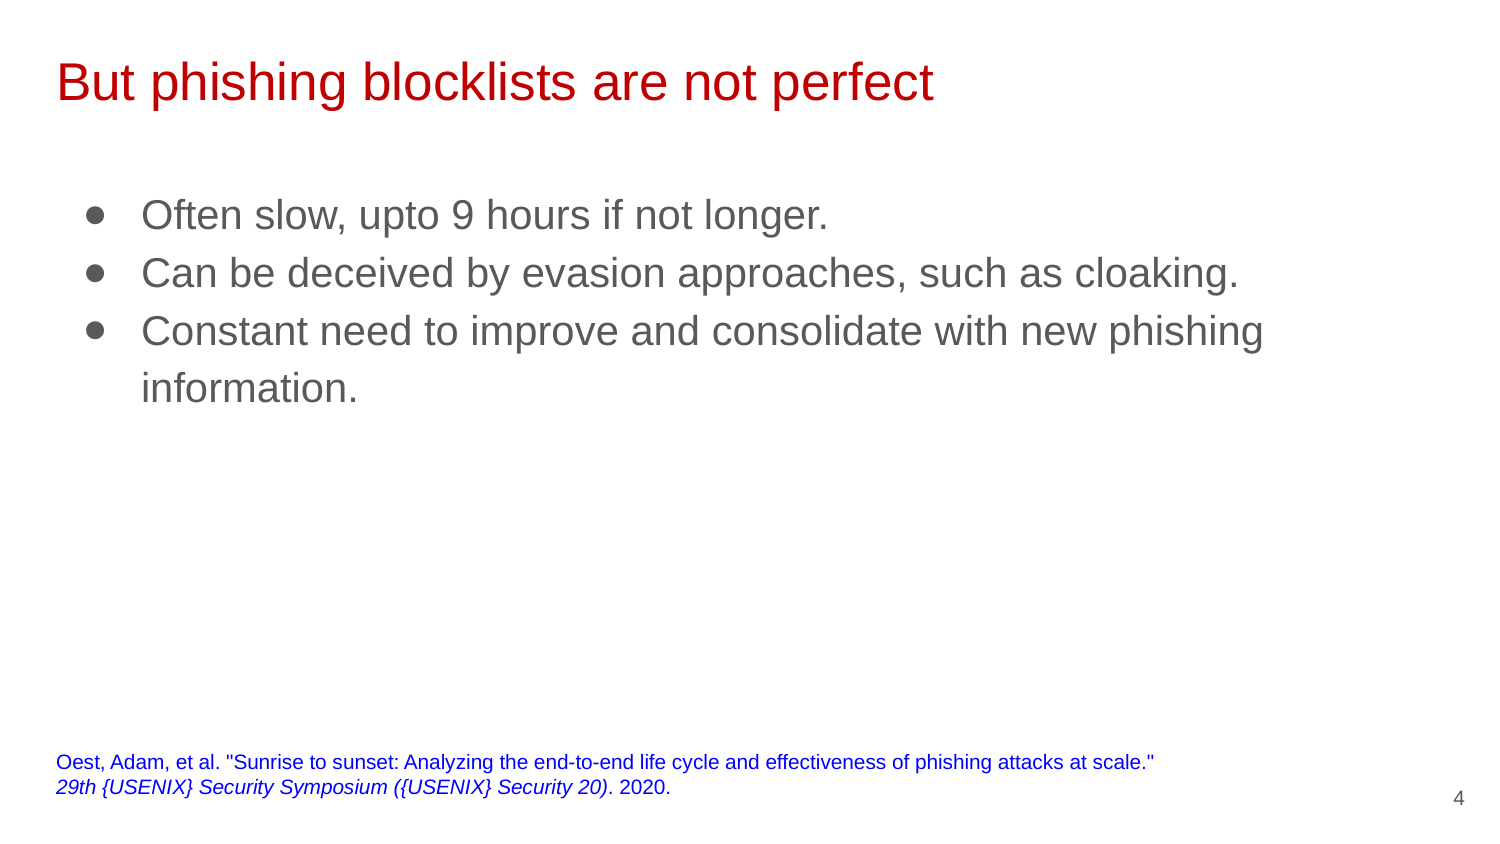

# But phishing blocklists are not perfect
Often slow, upto 9 hours if not longer.
Can be deceived by evasion approaches, such as cloaking.
Constant need to improve and consolidate with new phishing information.
Oest, Adam, et al. "Sunrise to sunset: Analyzing the end-to-end life cycle and effectiveness of phishing attacks at scale." 29th {USENIX} Security Symposium ({USENIX} Security 20). 2020.
4